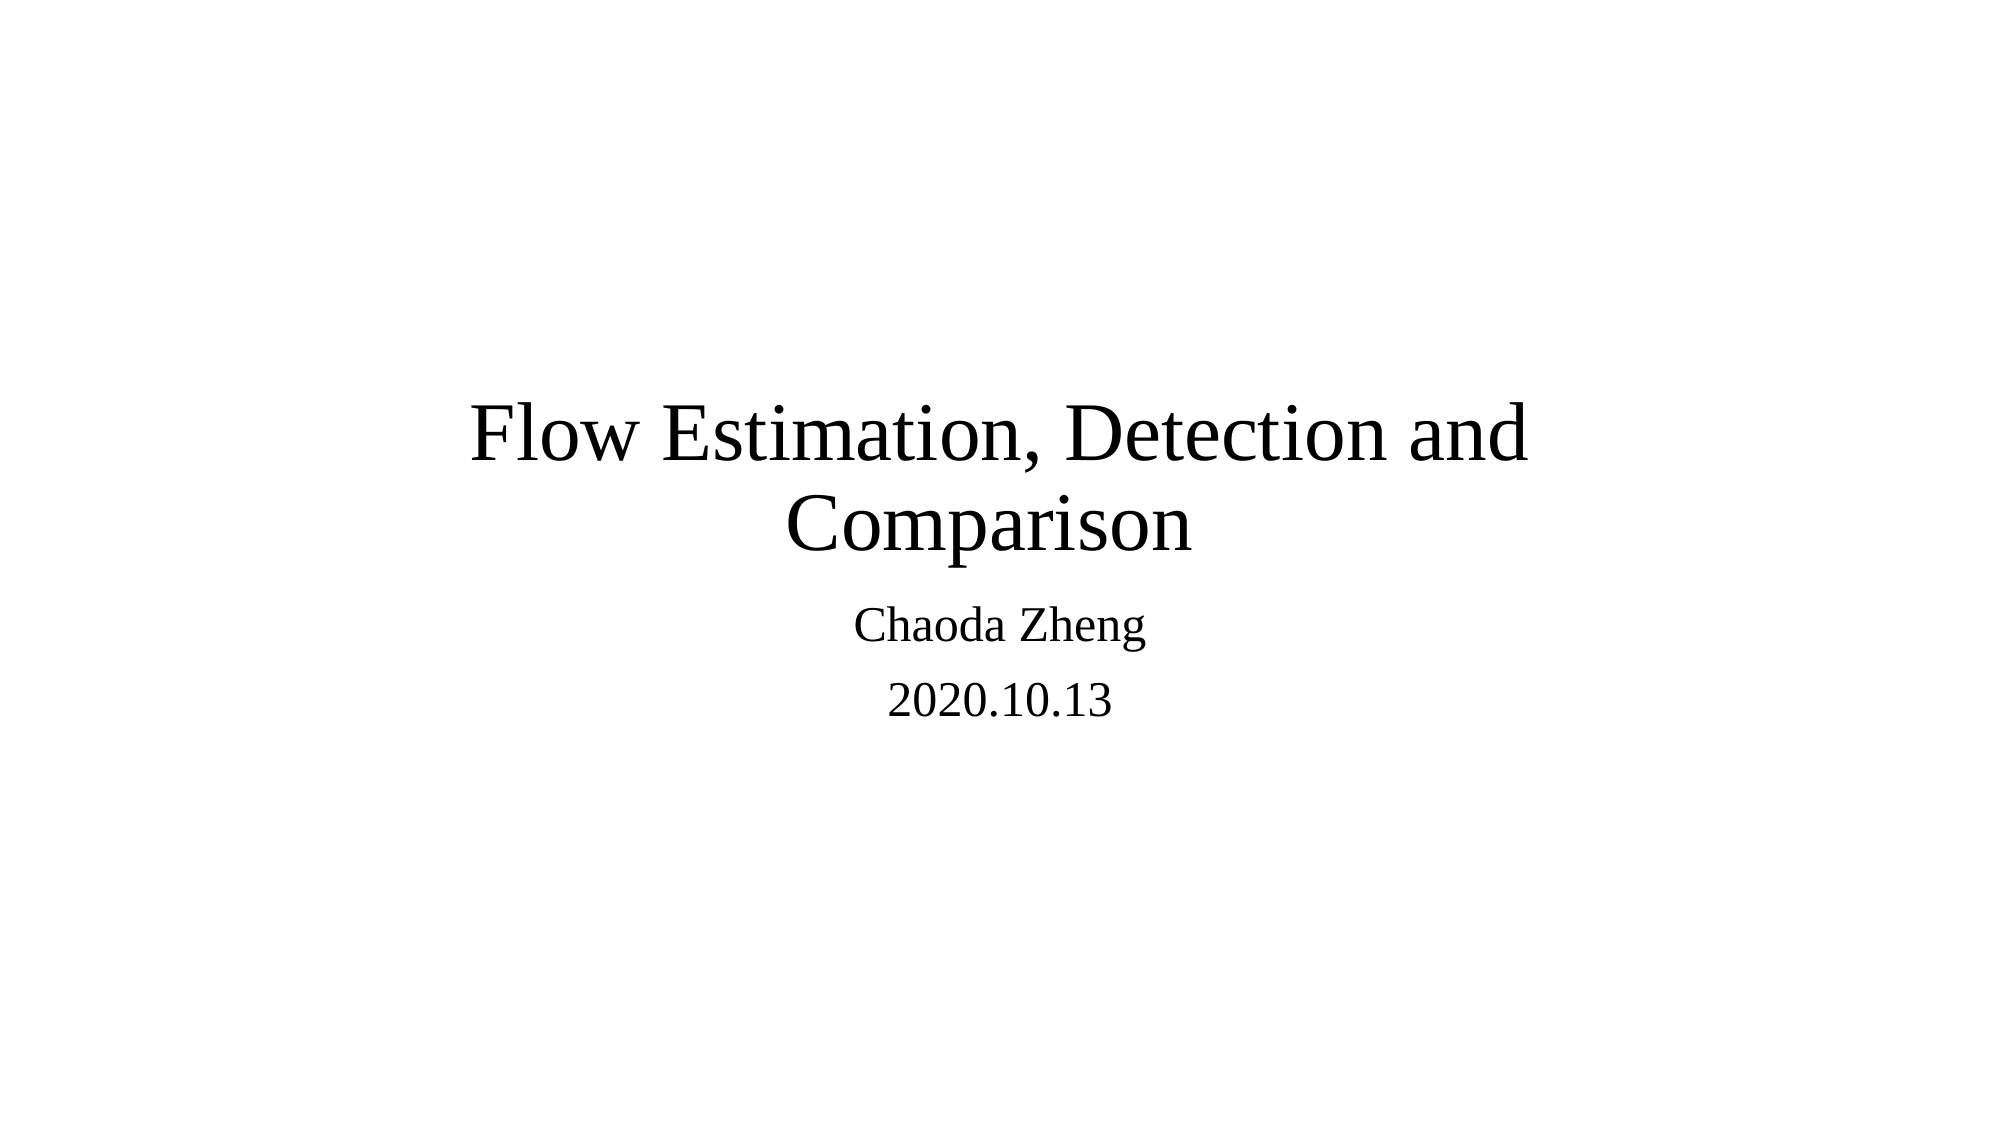

# Flow Estimation, Detection and Comparison
Chaoda Zheng
2020.10.13